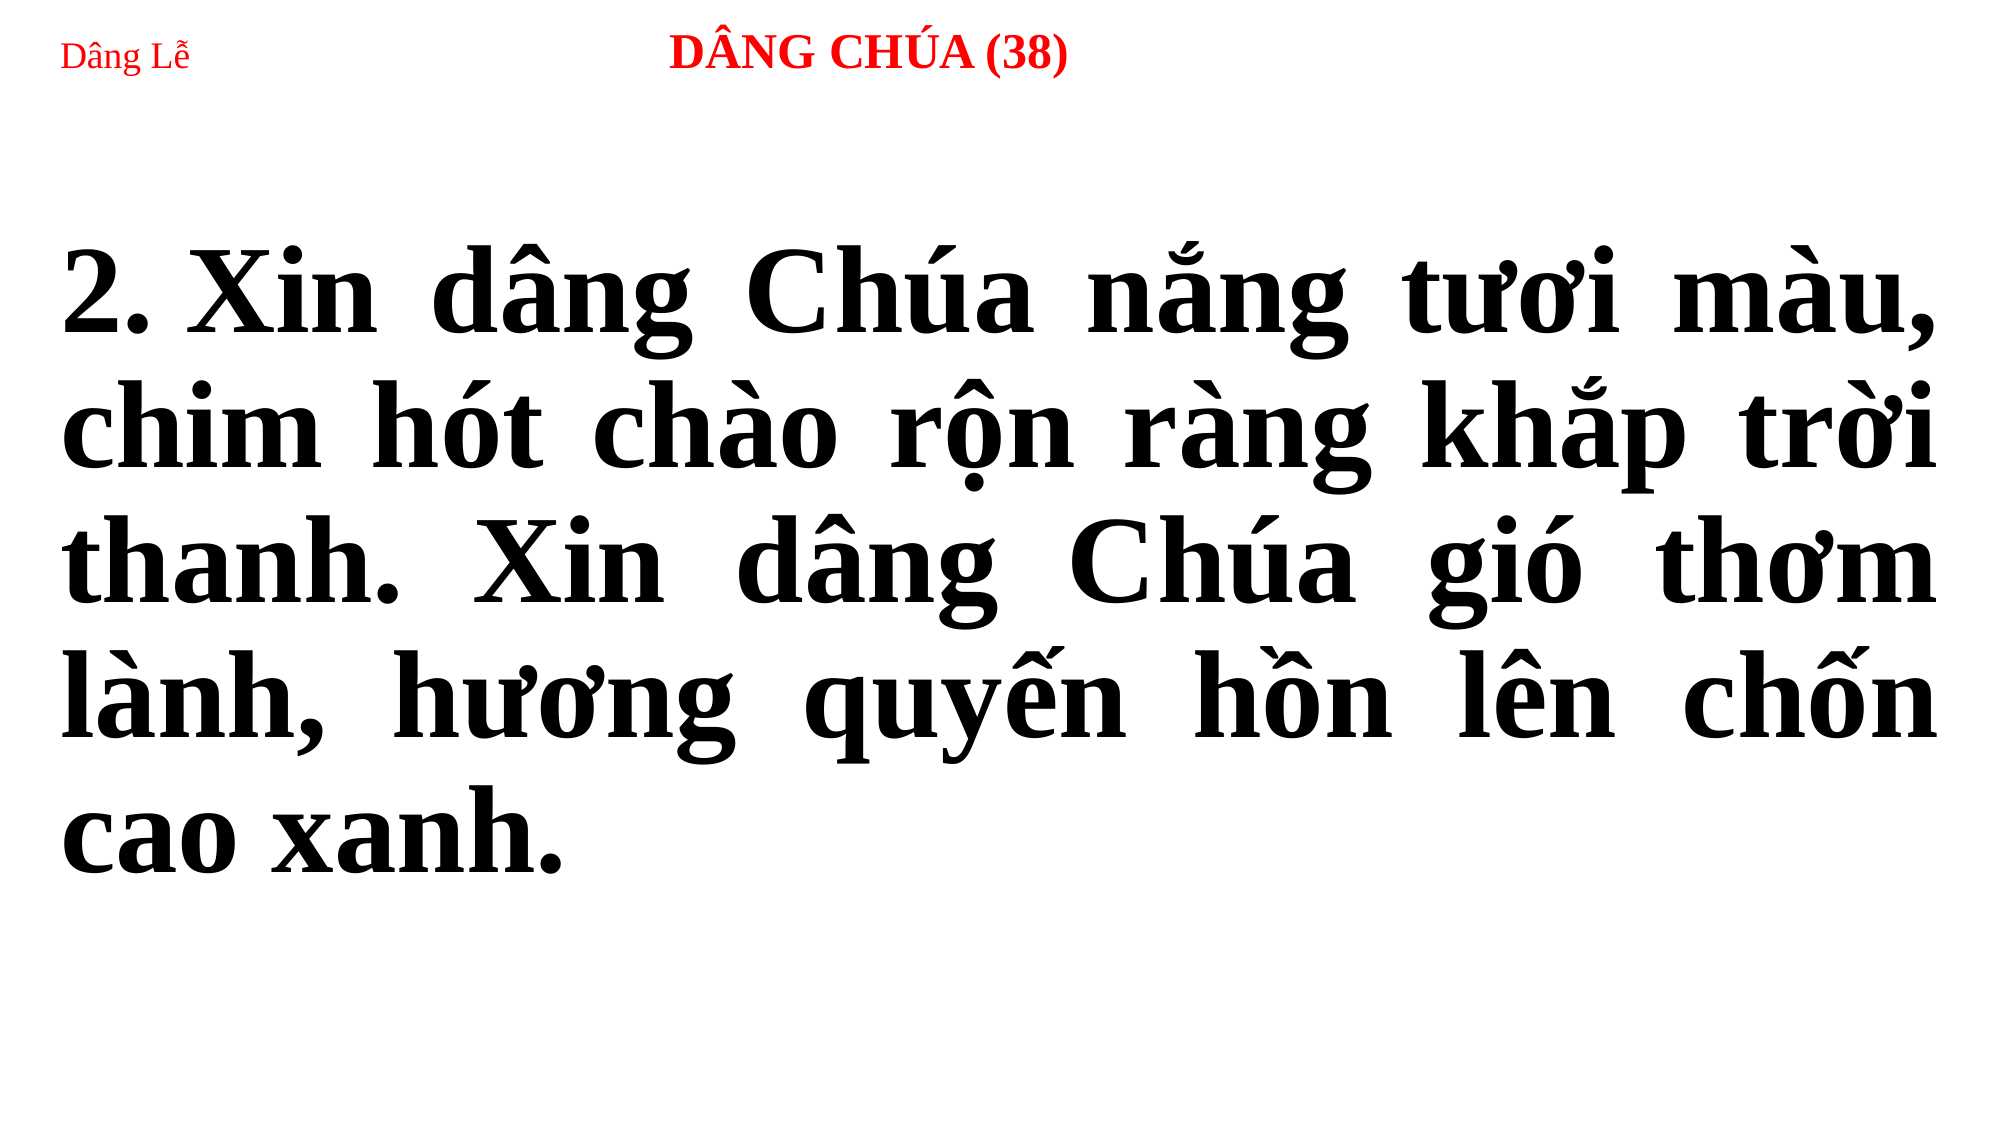

# Dâng Lễ                                   	 DÂNG CHÚA (38)
2. Xin dâng Chúa nắng tươi màu, chim hót chào rộn ràng khắp trời thanh. Xin dâng Chúa gió thơm lành, hương quyến hồn lên chốn cao xanh.